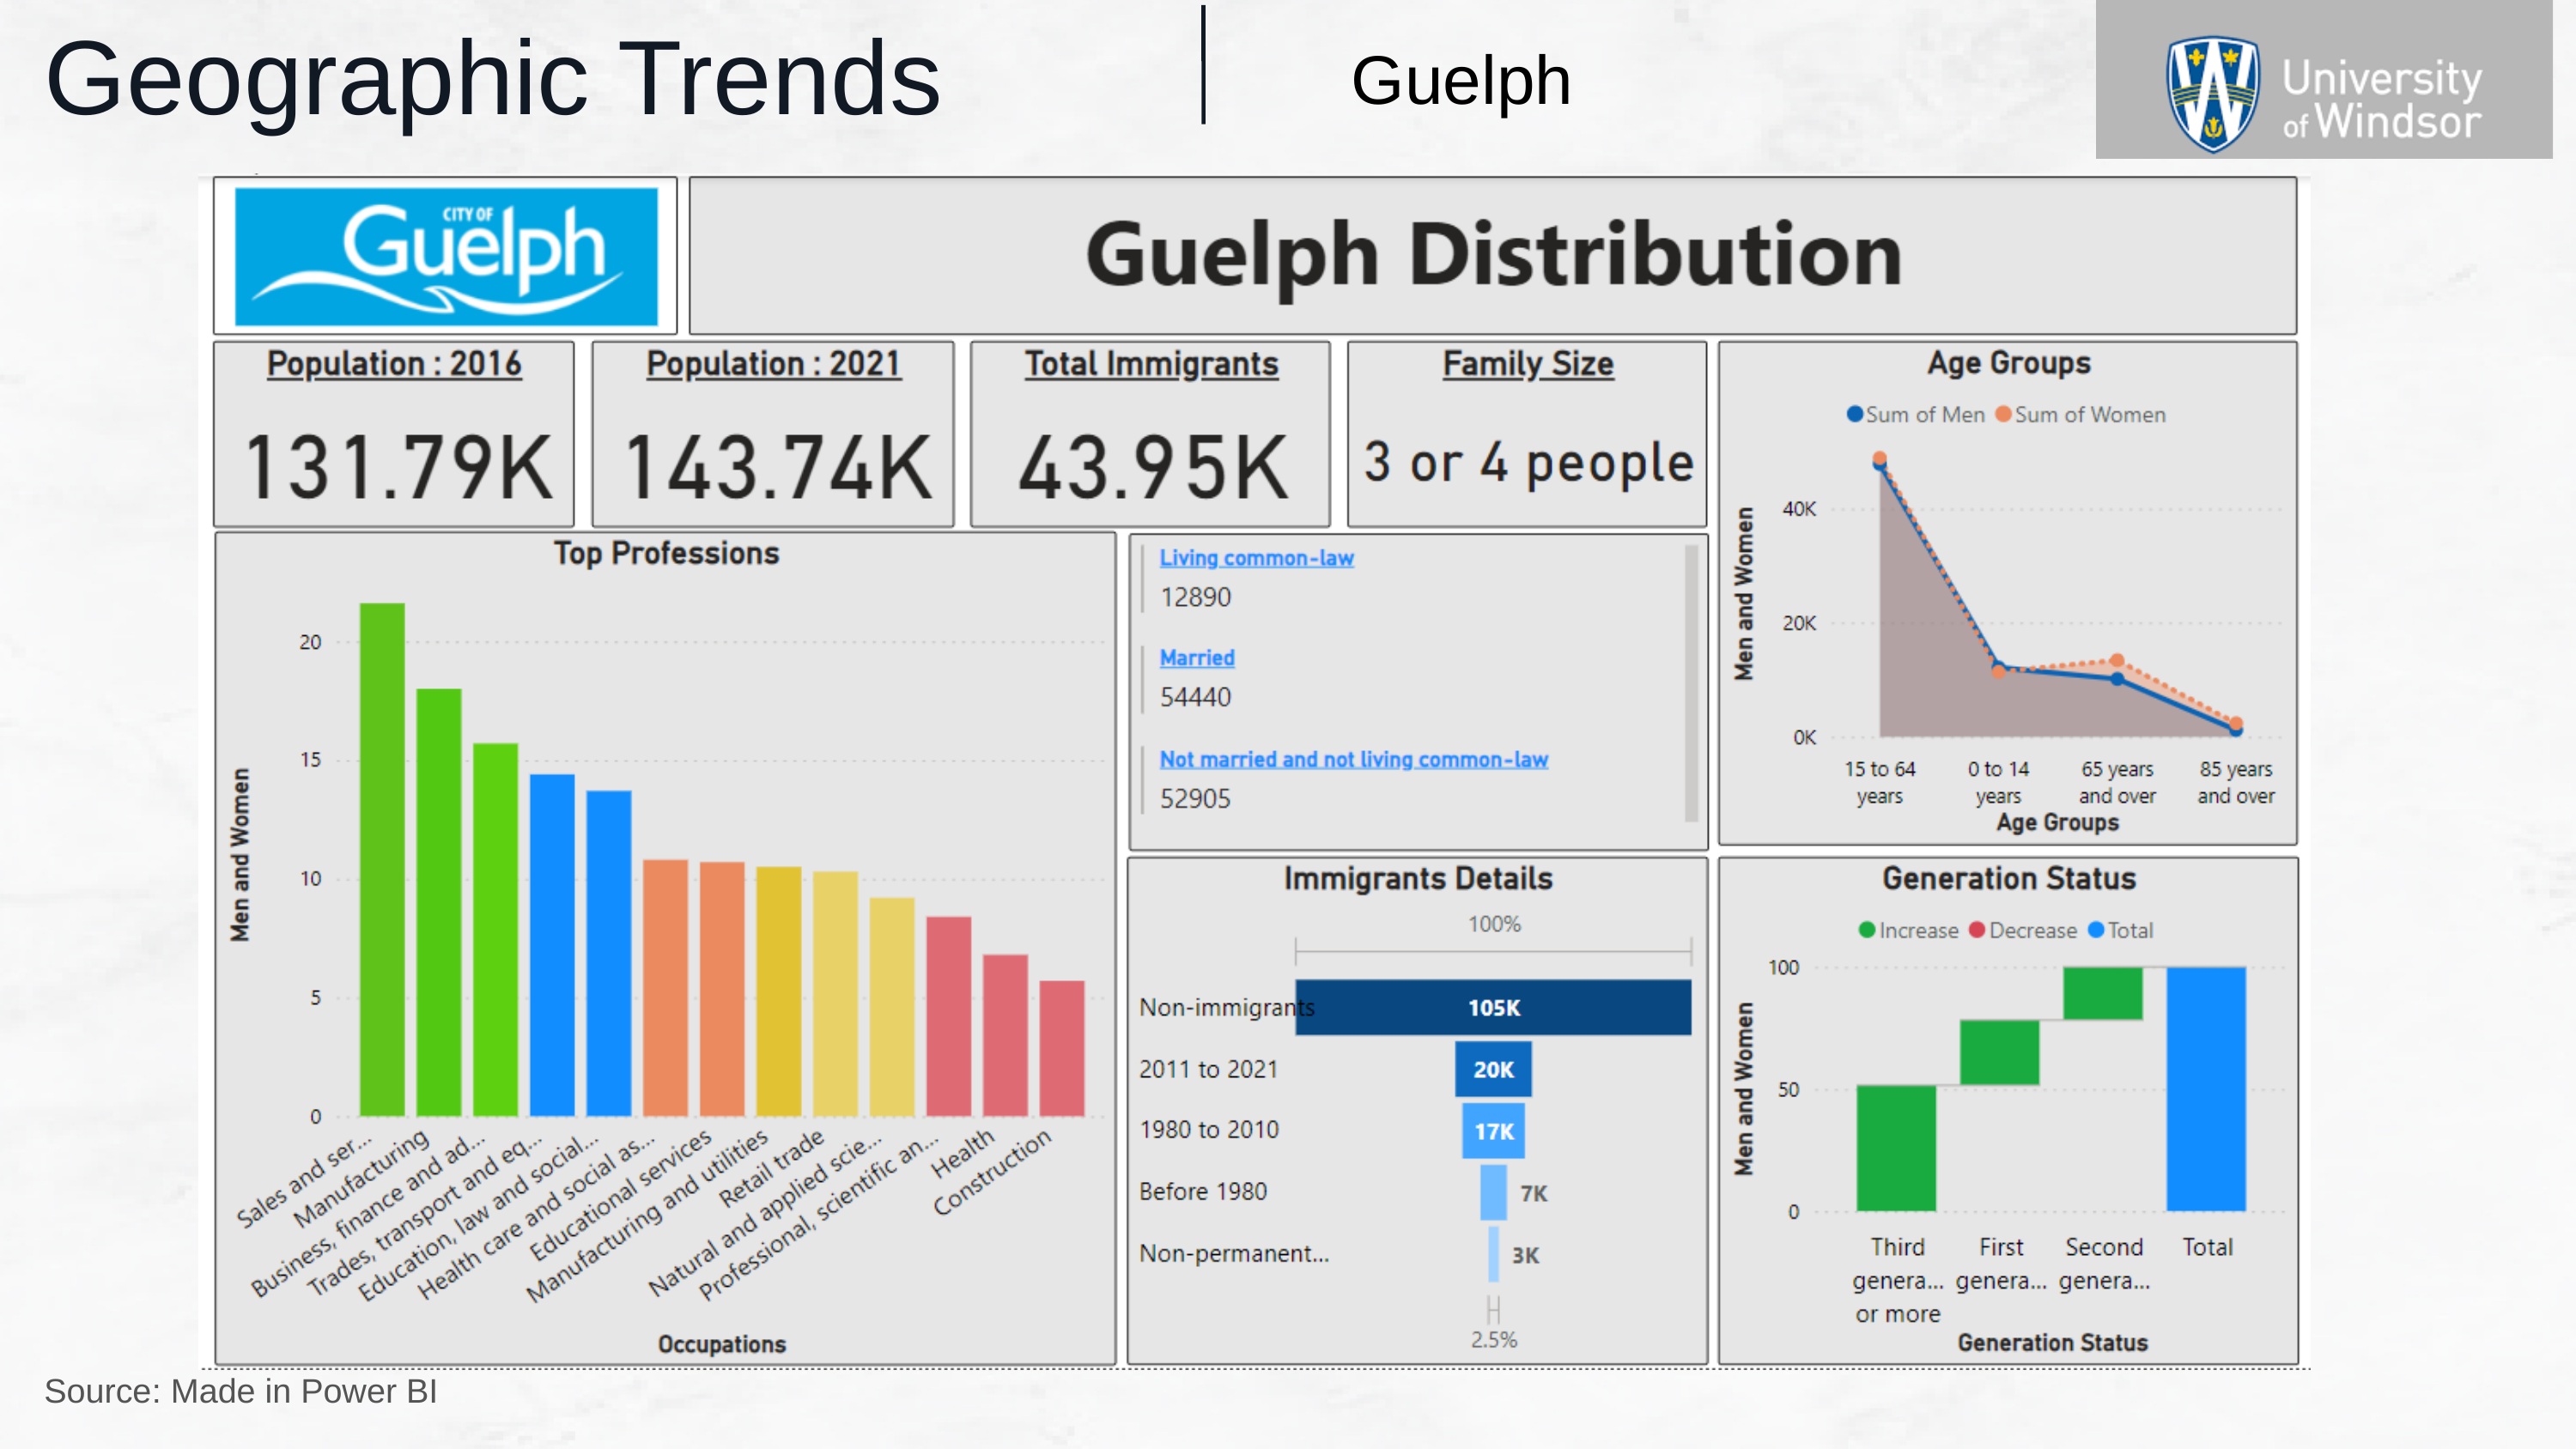

Geographic Trends
Guelph

Source: Made in Power BI